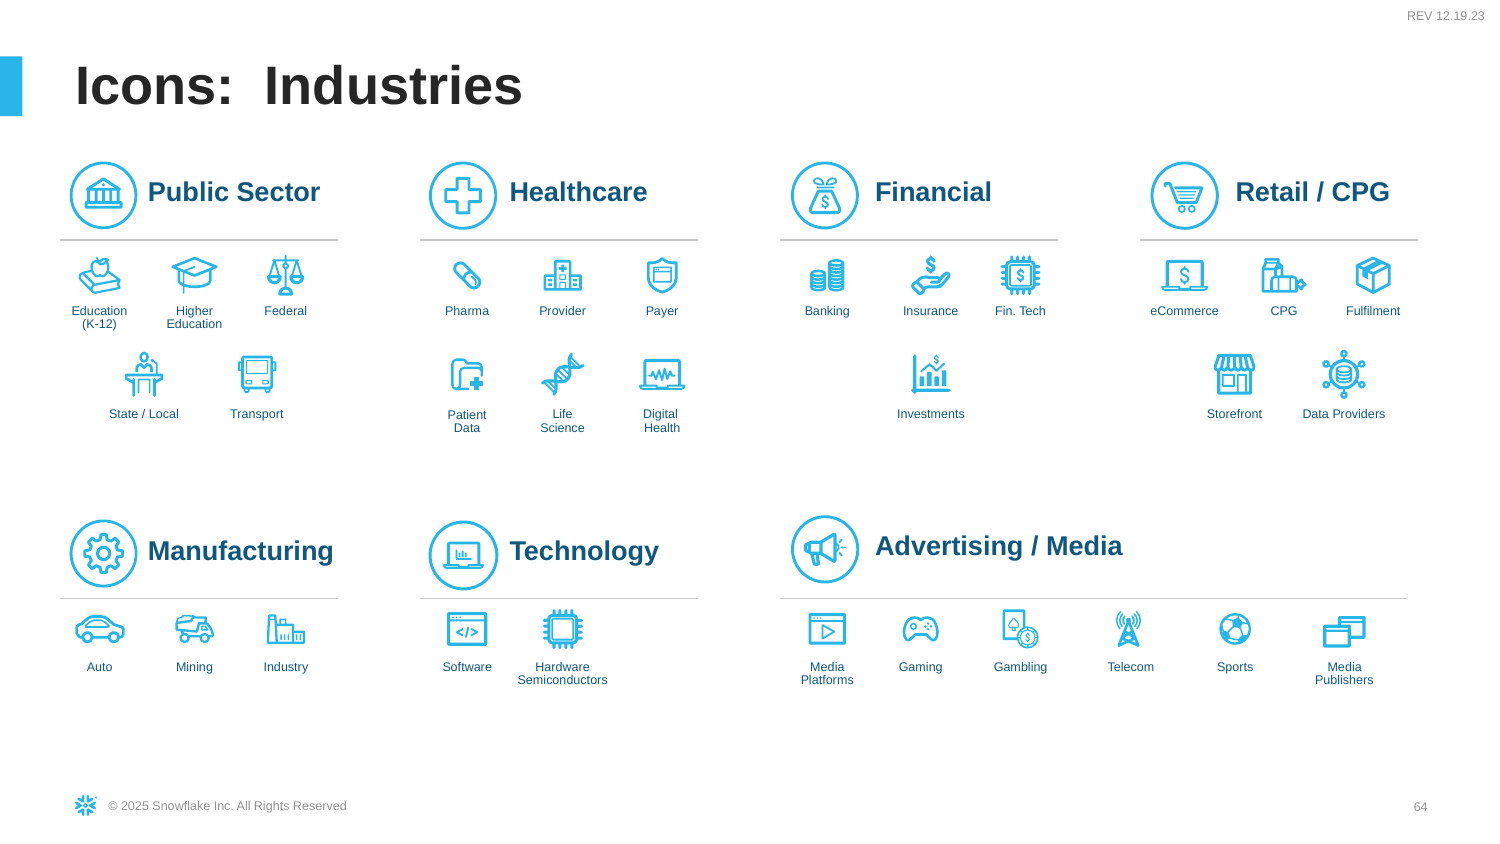

REV 12.19.23
# Icons:  Industries

Public Sector
Healthcare
Financial
Retail / CPG

Education
(K-12)
Higher Education
Federal
Pharma
Provider
Payer
Banking
Insurance
Fin. Tech
eCommerce
CPG
Fulfilment

State / Local
Transport
Patient Data
Life
Science
Digital  Health
Investments
Storefront
Data Providers

Advertising / Media
Manufacturing
Technology

Auto
Mining
Industry
Software
Hardware Semiconductors
Media Platforms
Gaming
Gambling
Telecom
Sports
Media Publishers
64